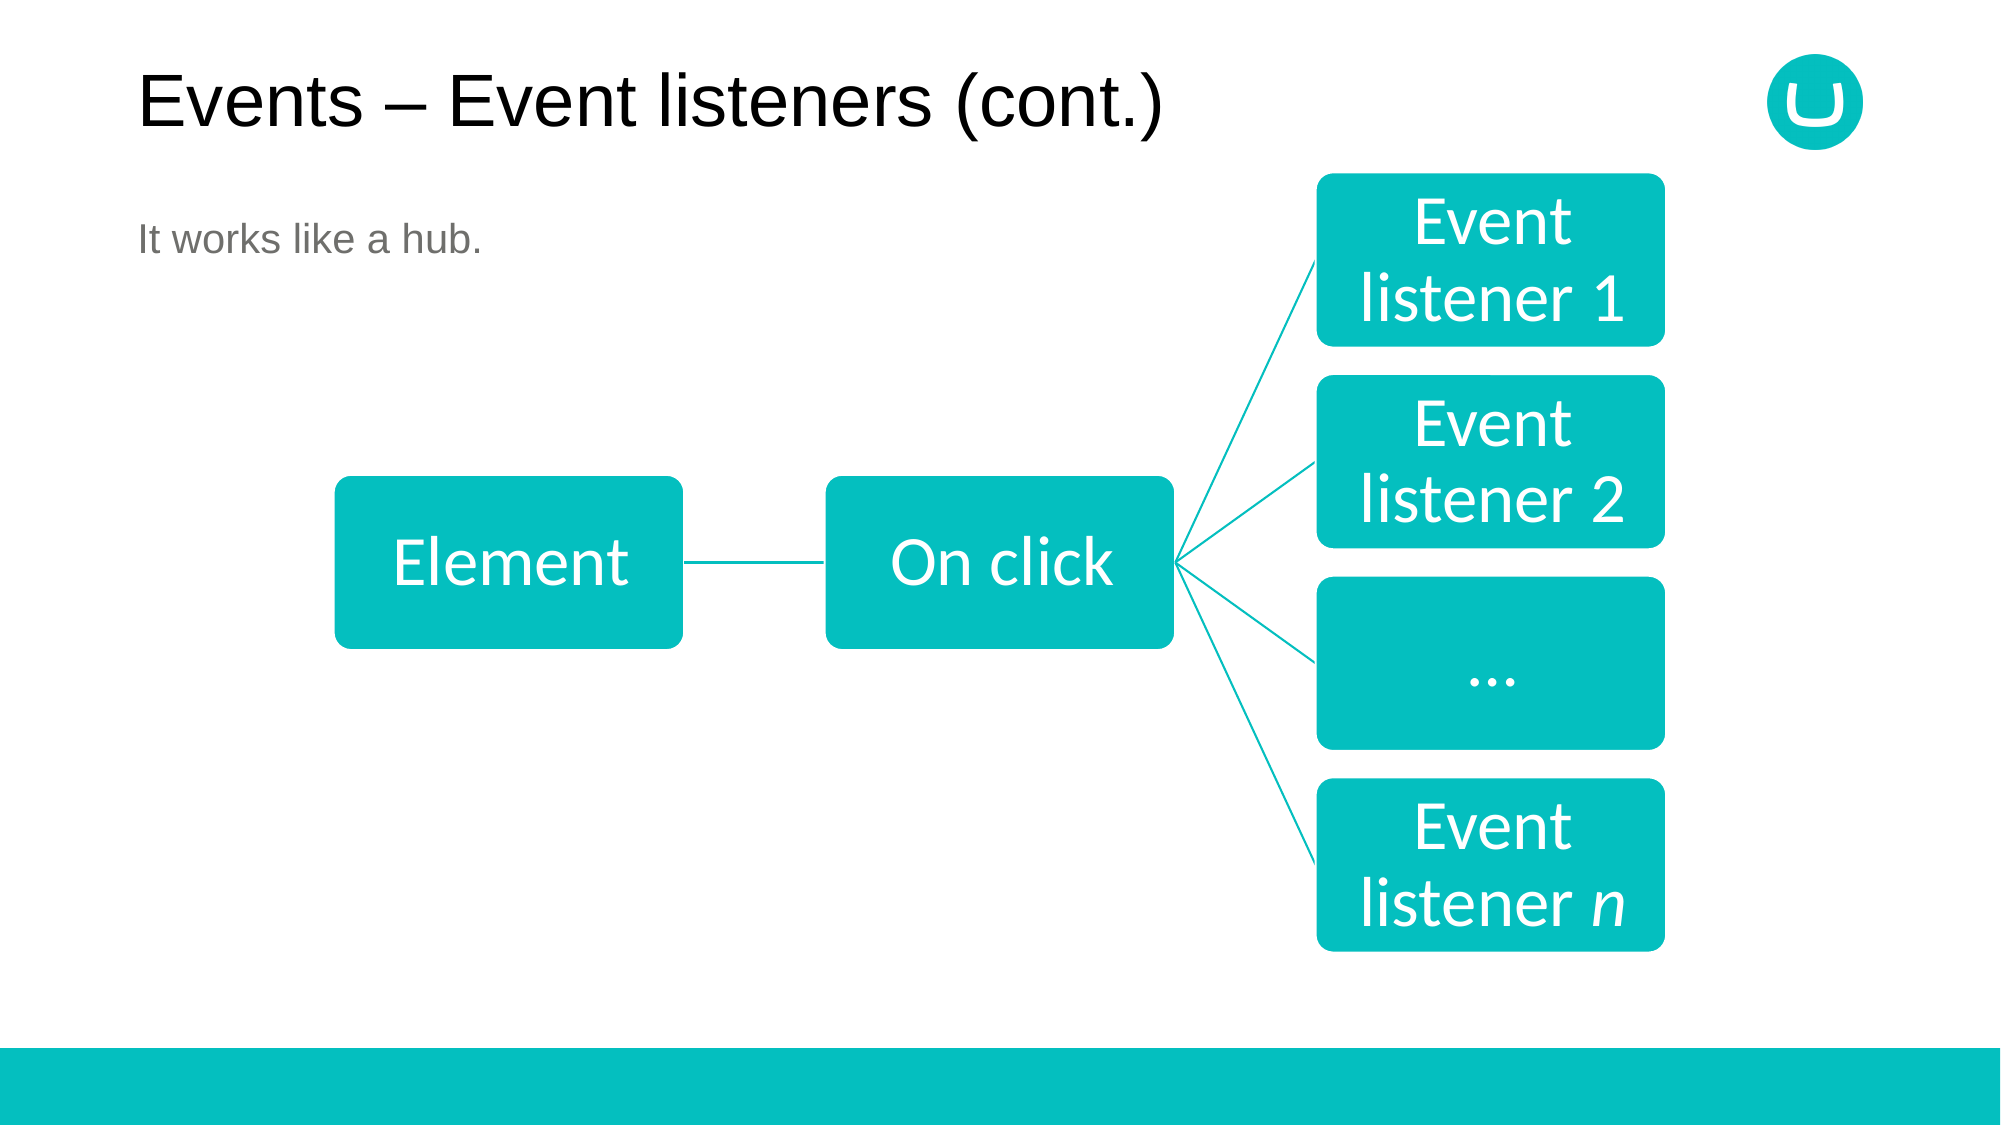

# Events – Event listeners (cont.)
Element

On click

Event listener 1

Event listener 2

…

Event listener n
It works like a hub.